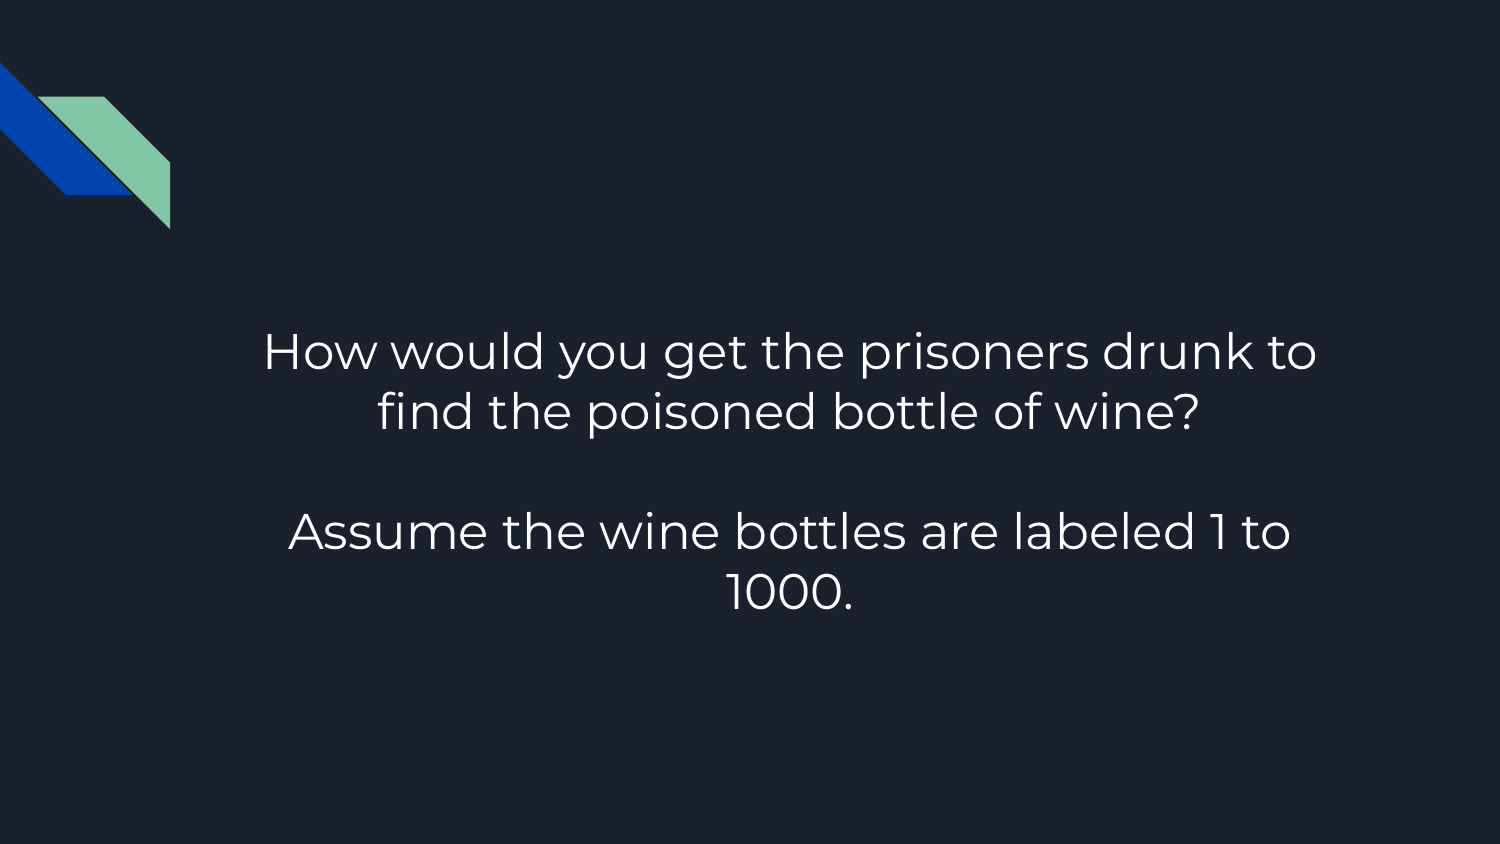

# How would you get the prisoners drunk to find the poisoned bottle of wine?
Assume the wine bottles are labeled 1 to 1000.